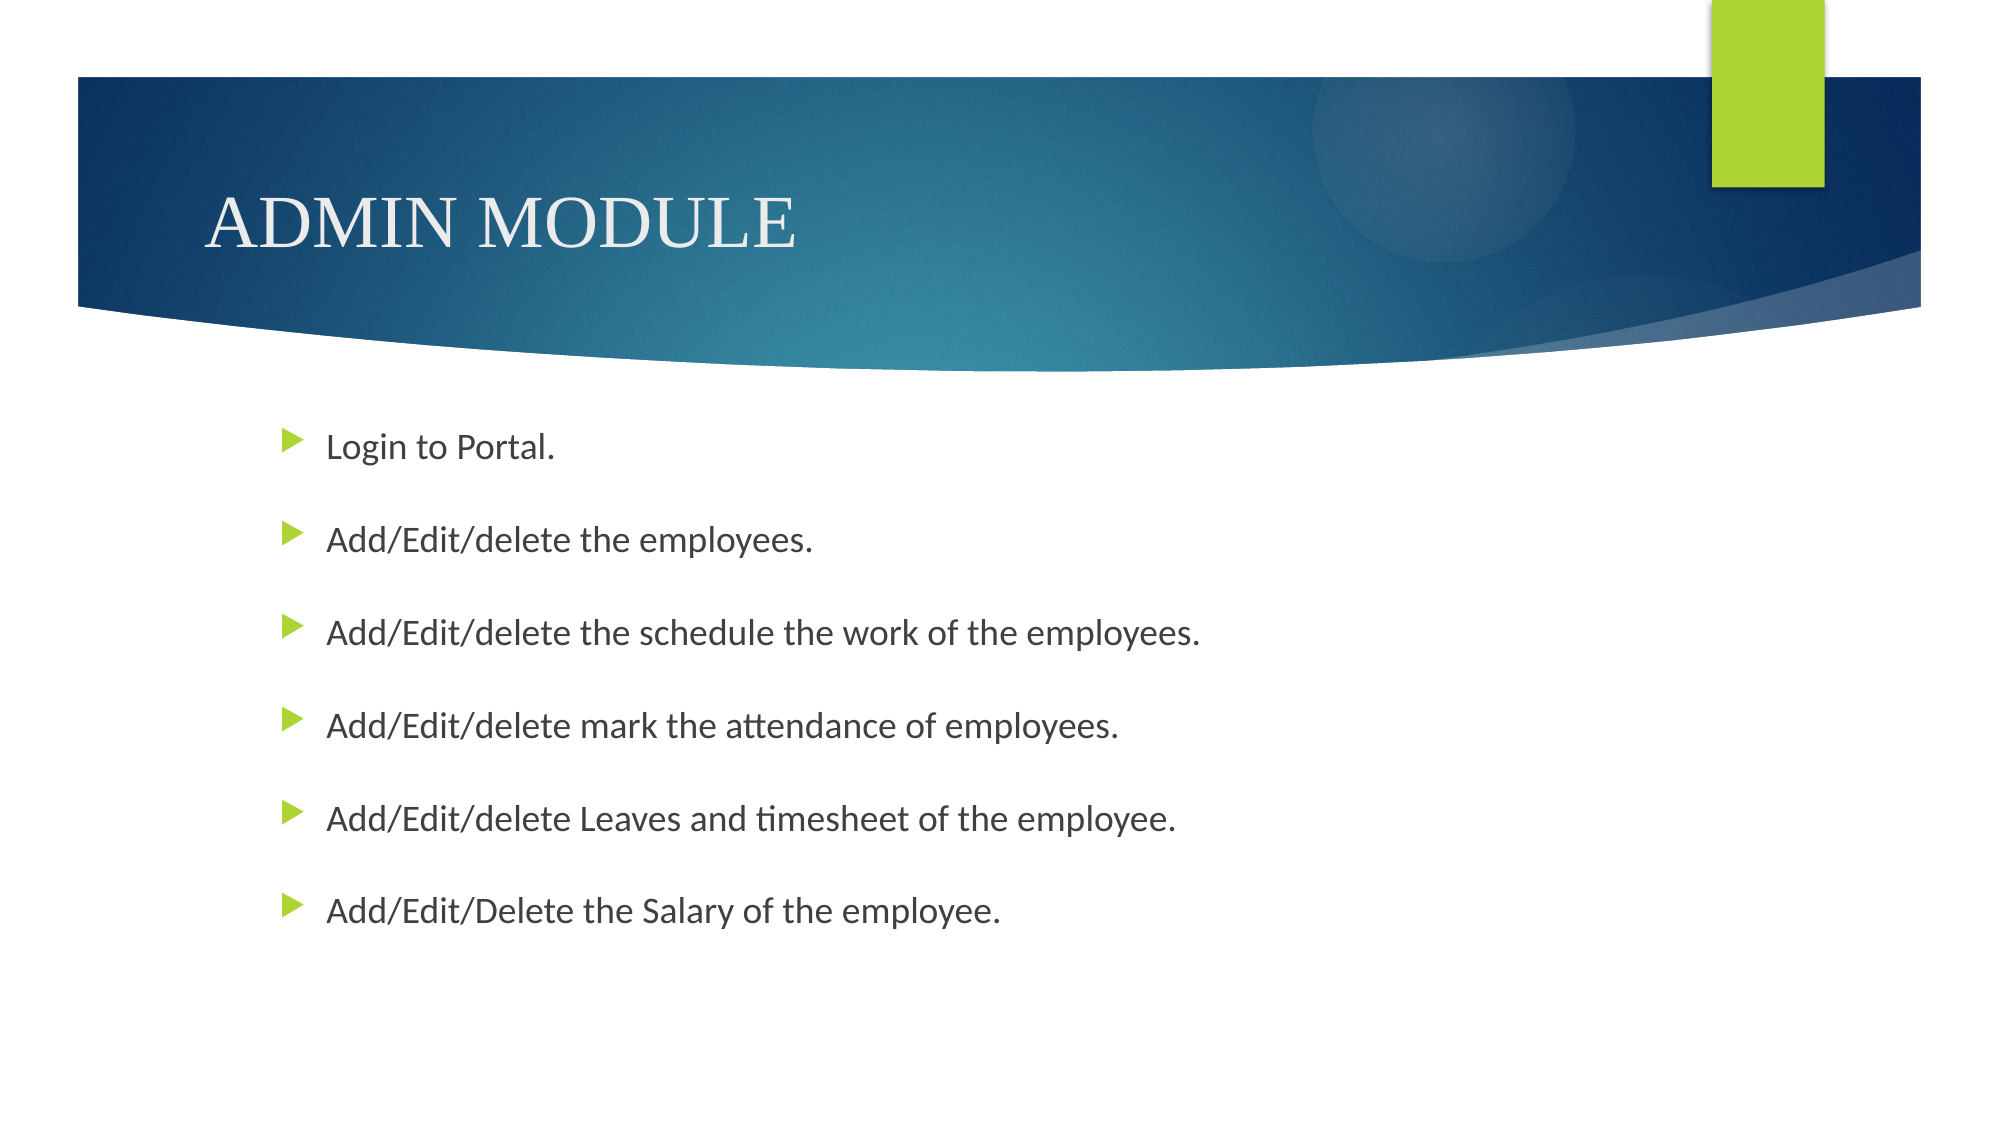

# ADMIN MODULE
Login to Portal.
Add/Edit/delete the employees.
Add/Edit/delete the schedule the work of the employees.
Add/Edit/delete mark the attendance of employees.
Add/Edit/delete Leaves and timesheet of the employee.
Add/Edit/Delete the Salary of the employee.